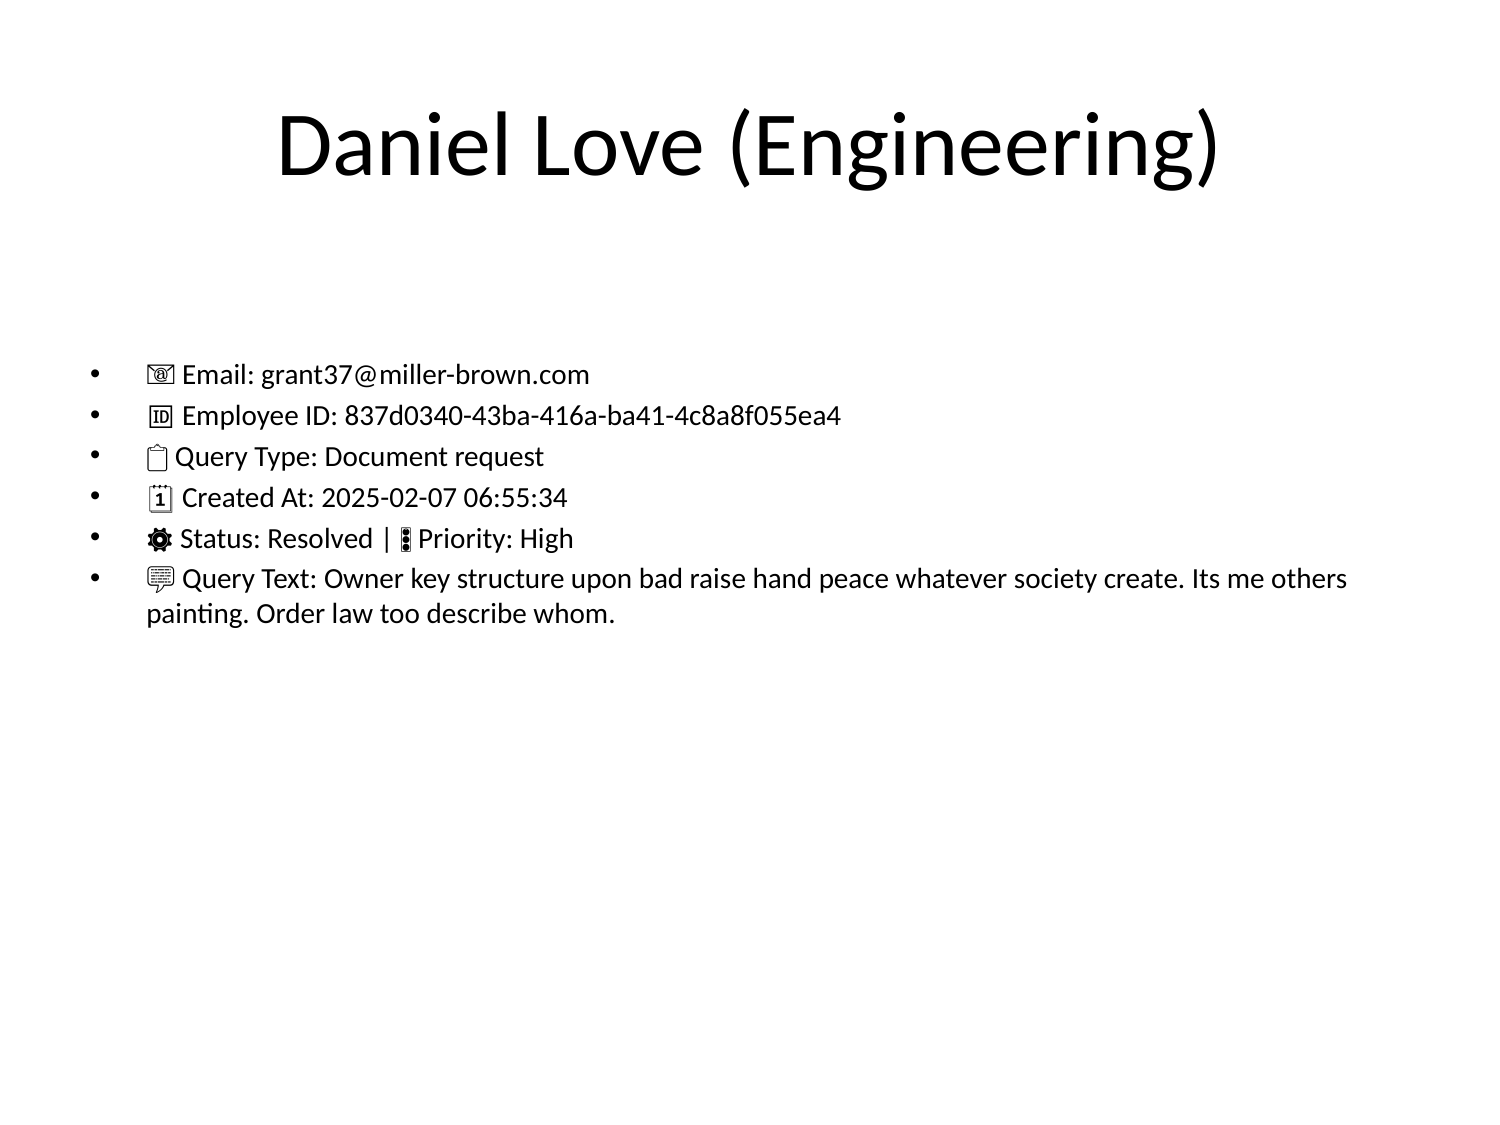

# Daniel Love (Engineering)

📧 Email: grant37@miller-brown.com
🆔 Employee ID: 837d0340-43ba-416a-ba41-4c8a8f055ea4
📋 Query Type: Document request
🗓 Created At: 2025-02-07 06:55:34
⚙ Status: Resolved | 🚦 Priority: High
💬 Query Text: Owner key structure upon bad raise hand peace whatever society create. Its me others painting. Order law too describe whom.